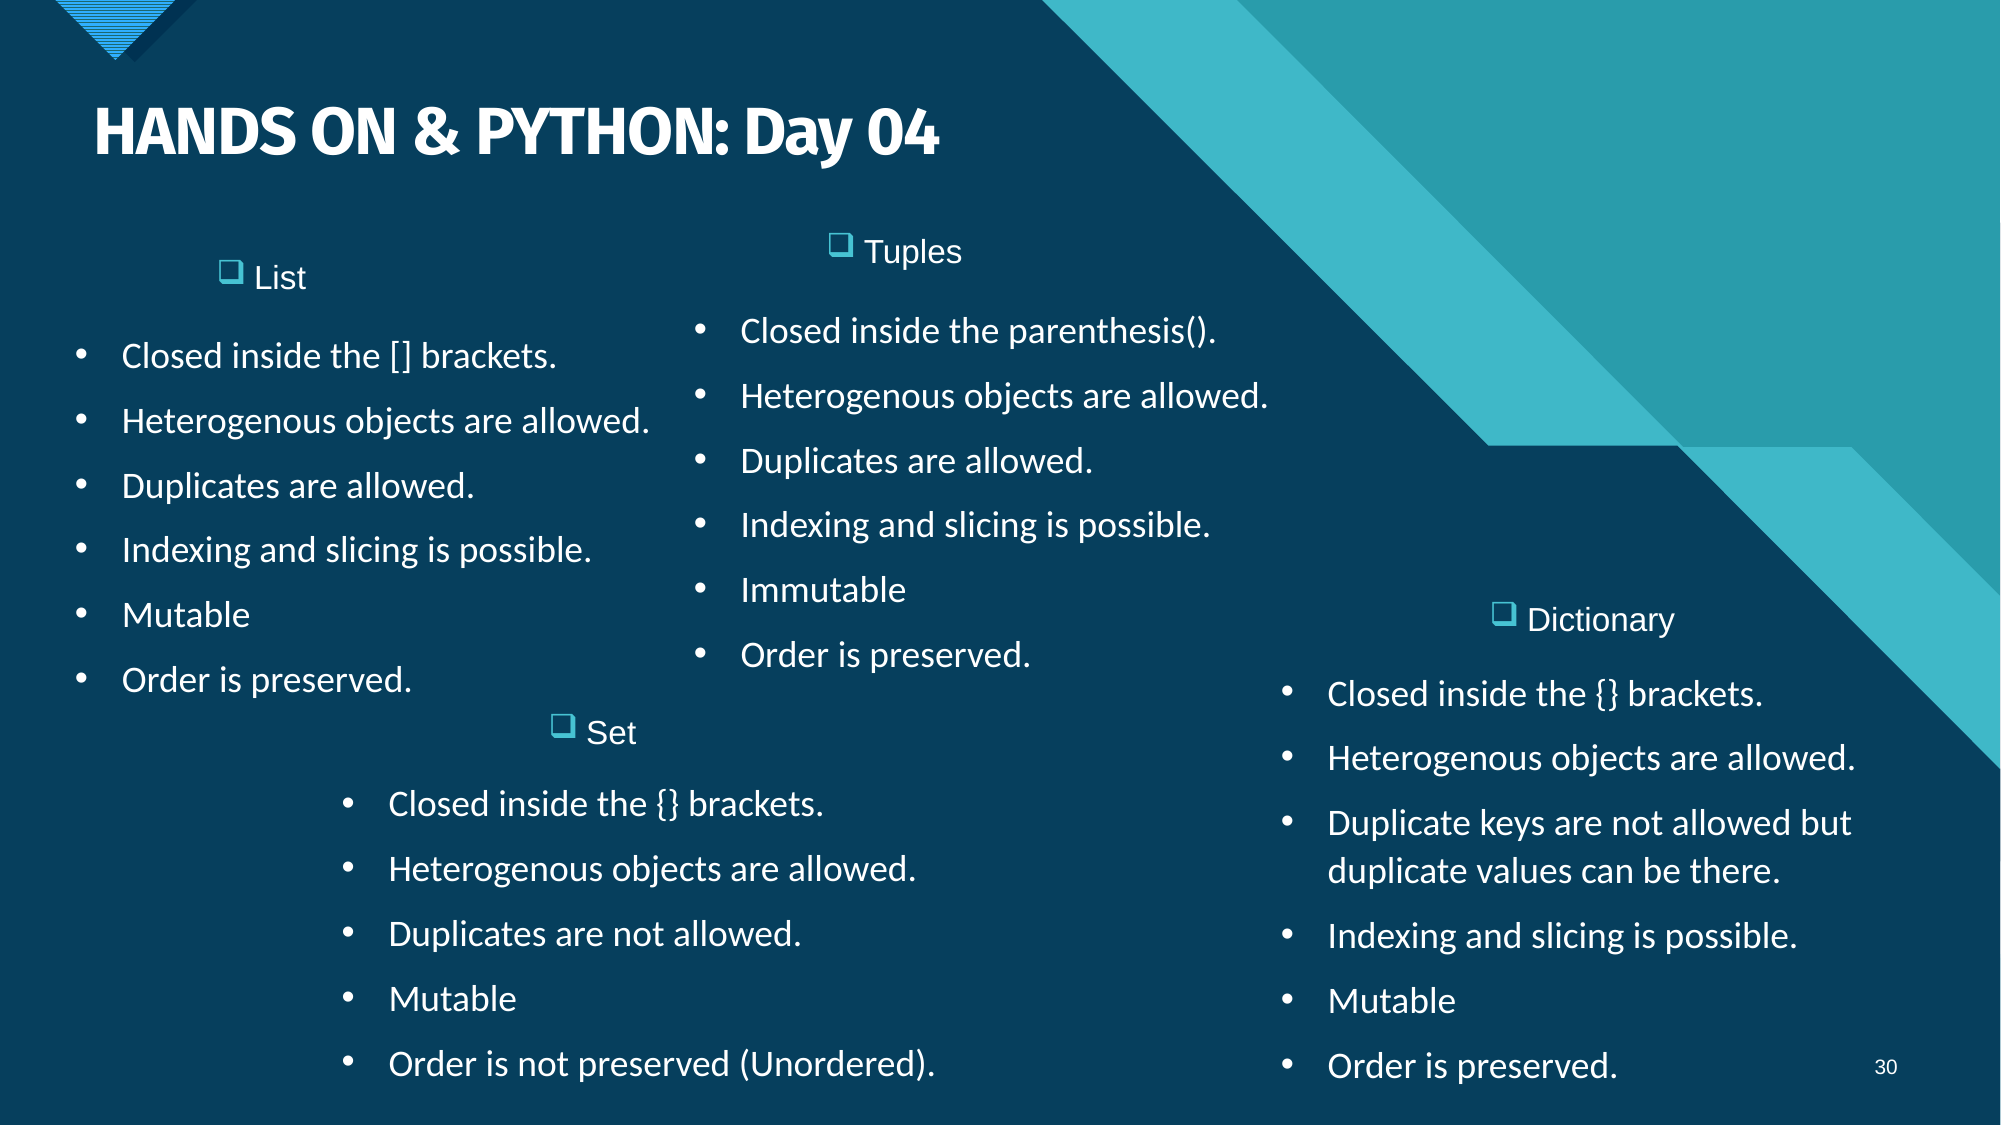

# HANDS ON & PYTHON: Day 04
Tuples
List
Closed inside the parenthesis().
Heterogenous objects are allowed.
Duplicates are allowed.
Indexing and slicing is possible.
Immutable
Order is preserved.
Closed inside the [] brackets.
Heterogenous objects are allowed.
Duplicates are allowed.
Indexing and slicing is possible.
Mutable
Order is preserved.
Dictionary
Closed inside the {} brackets.
Heterogenous objects are allowed.
Duplicate keys are not allowed but duplicate values can be there.
Indexing and slicing is possible.
Mutable
Order is preserved.
Set
Closed inside the {} brackets.
Heterogenous objects are allowed.
Duplicates are not allowed.
Mutable
Order is not preserved (Unordered).
30